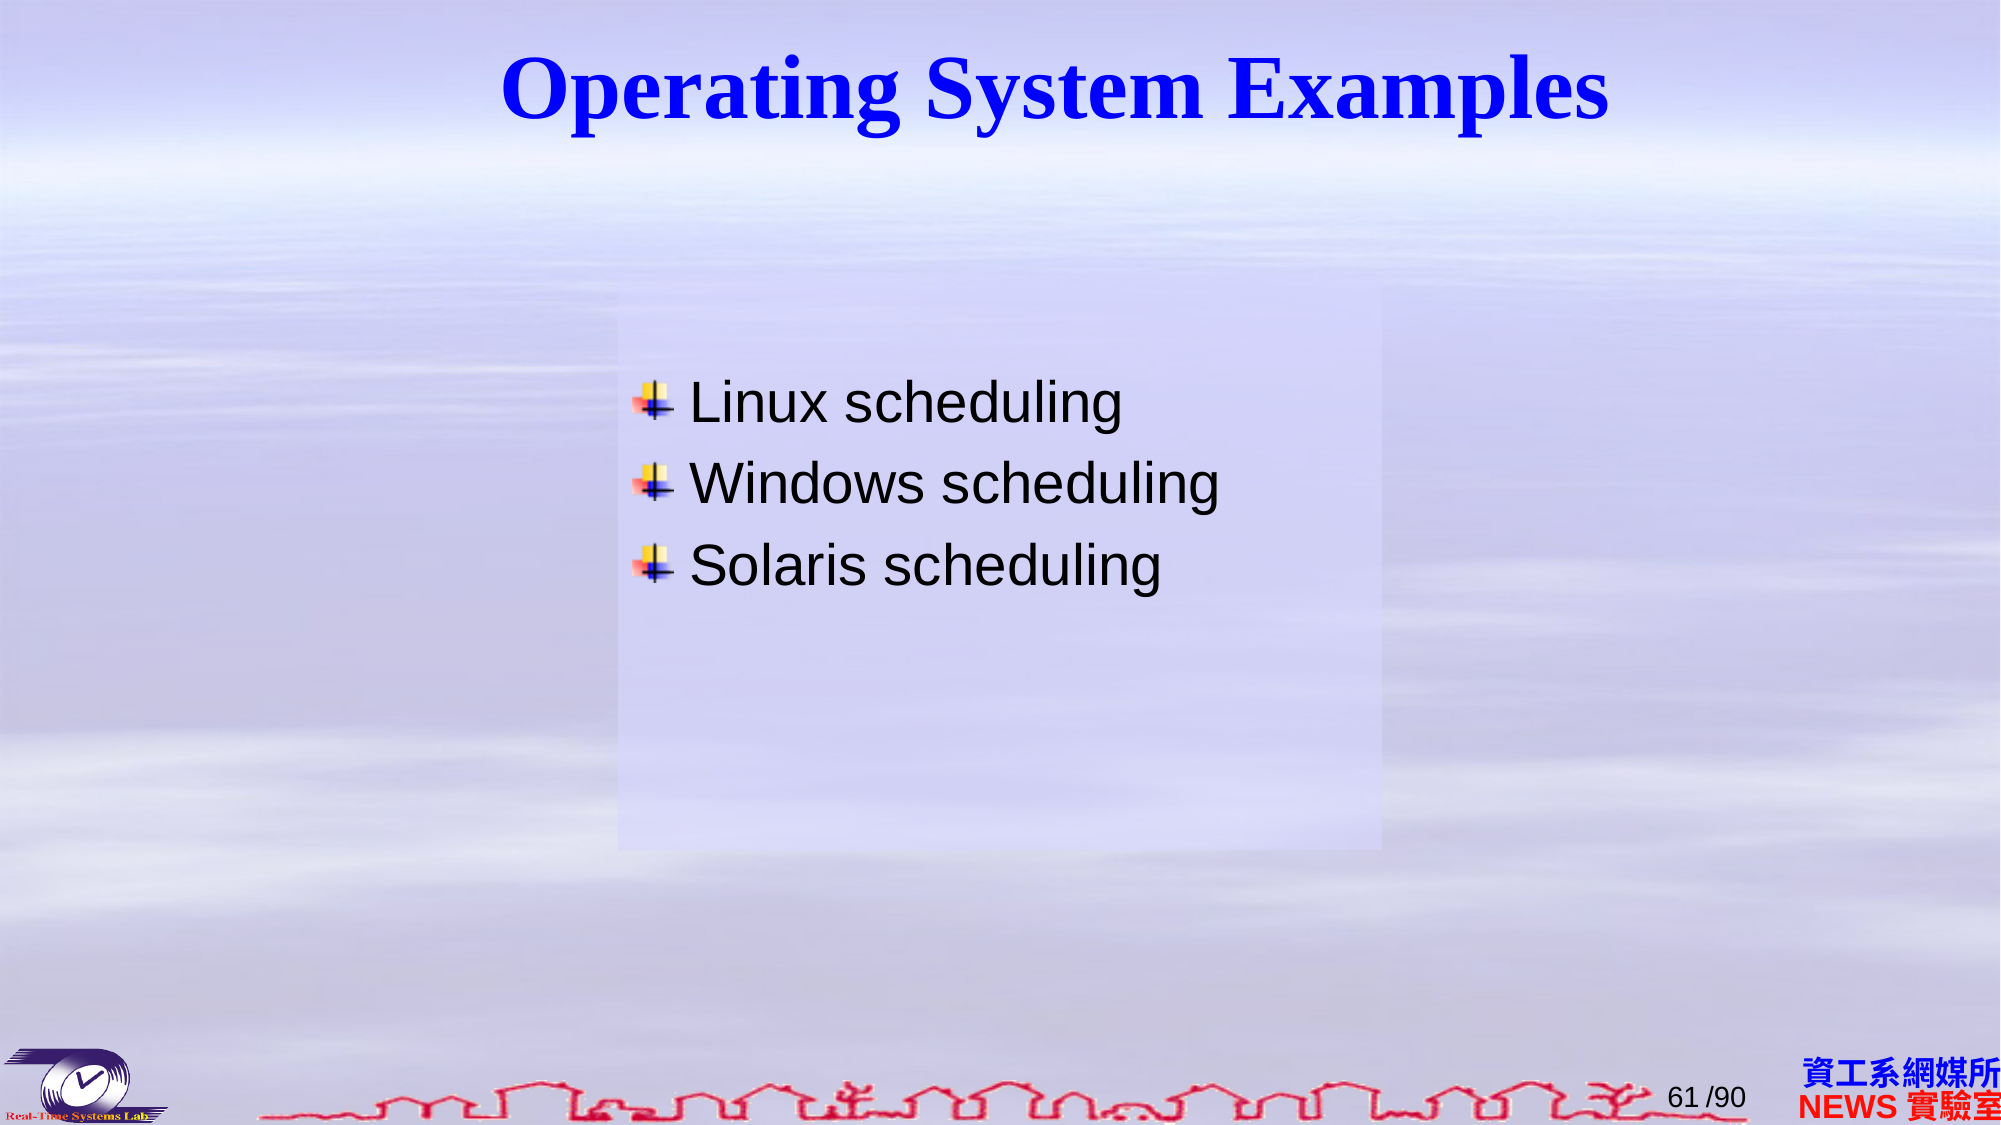

# Operating System Examples

Linux scheduling
Windows scheduling
Solaris scheduling
61
/90